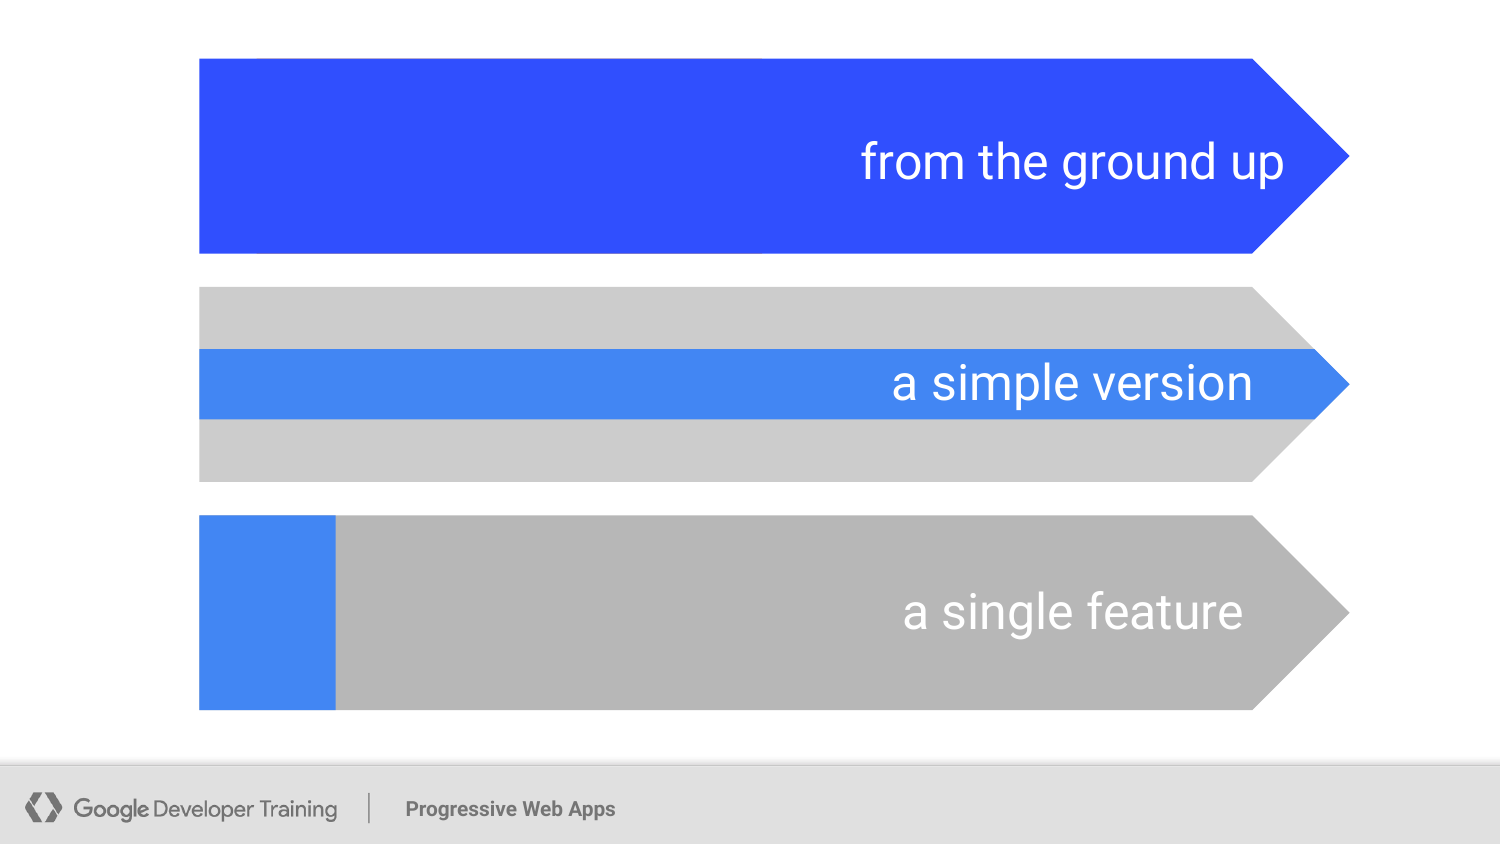

from the ground up

a simple version

a single feature